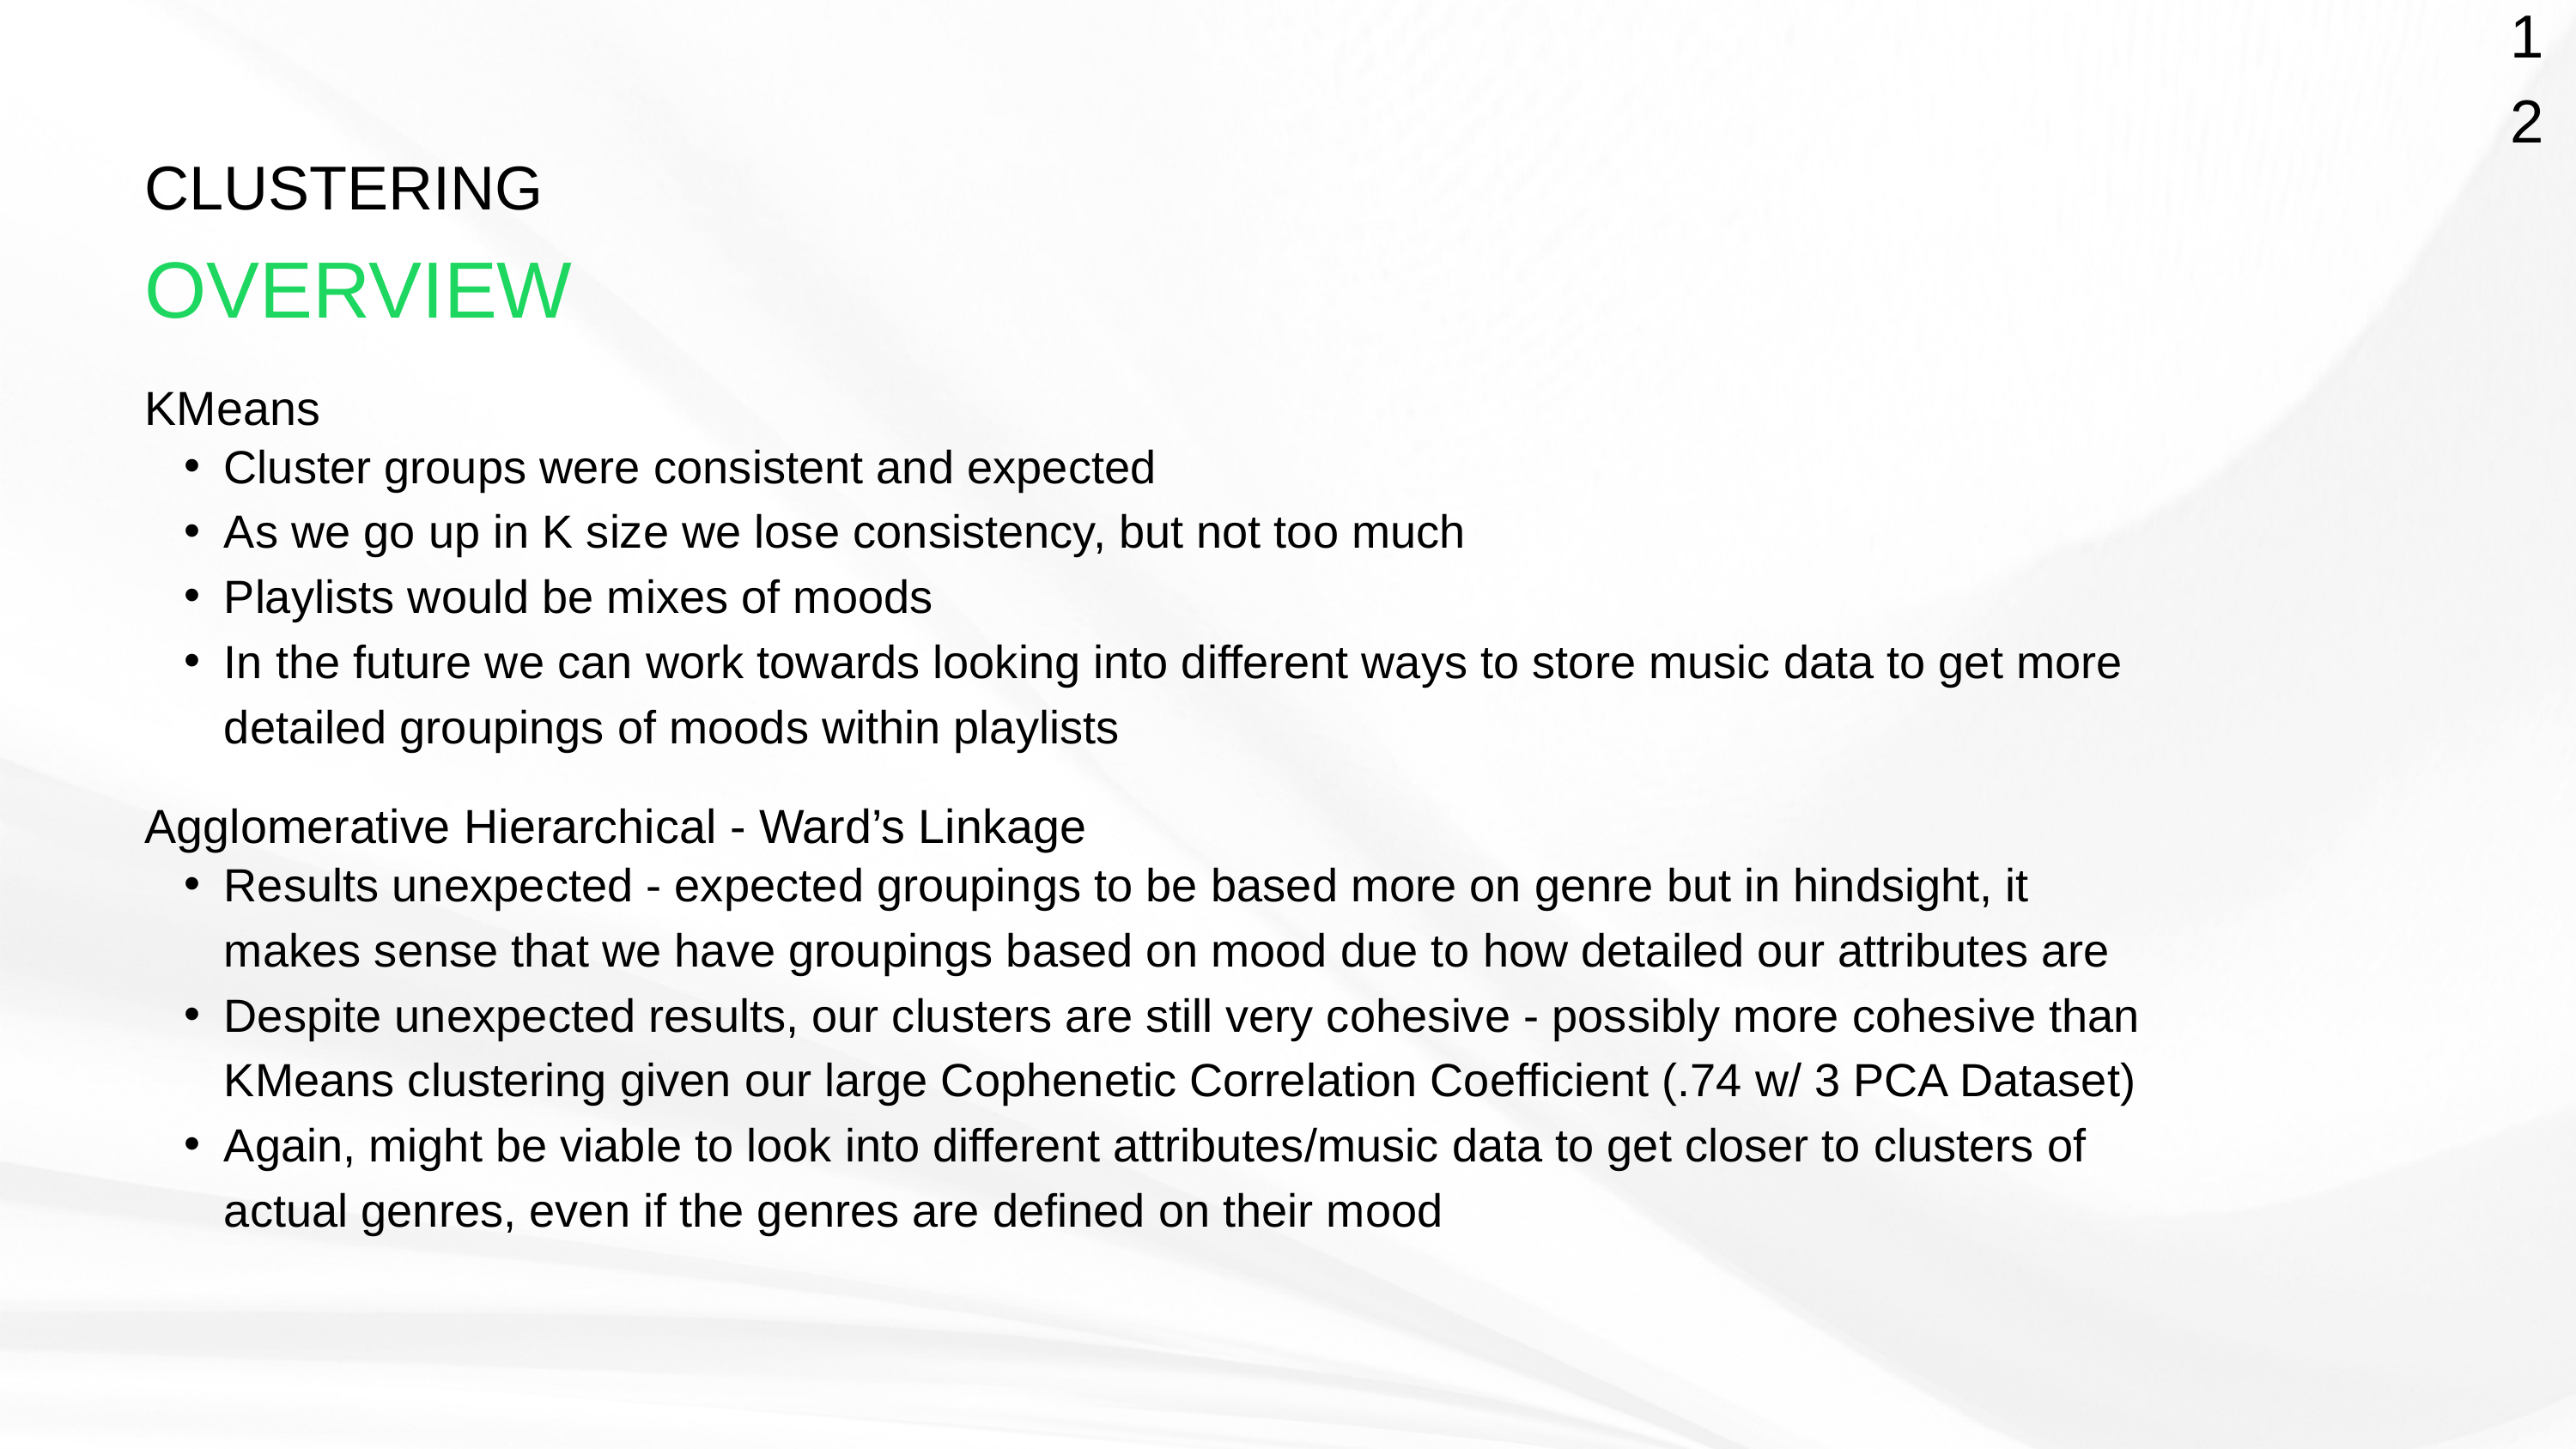

12
CLUSTERING
OVERVIEW
KMeans
Cluster groups were consistent and expected
As we go up in K size we lose consistency, but not too much
Playlists would be mixes of moods
In the future we can work towards looking into different ways to store music data to get more detailed groupings of moods within playlists
Agglomerative Hierarchical - Ward’s Linkage
Results unexpected - expected groupings to be based more on genre but in hindsight, it makes sense that we have groupings based on mood due to how detailed our attributes are
Despite unexpected results, our clusters are still very cohesive - possibly more cohesive than KMeans clustering given our large Cophenetic Correlation Coefficient (.74 w/ 3 PCA Dataset)
Again, might be viable to look into different attributes/music data to get closer to clusters of actual genres, even if the genres are defined on their mood